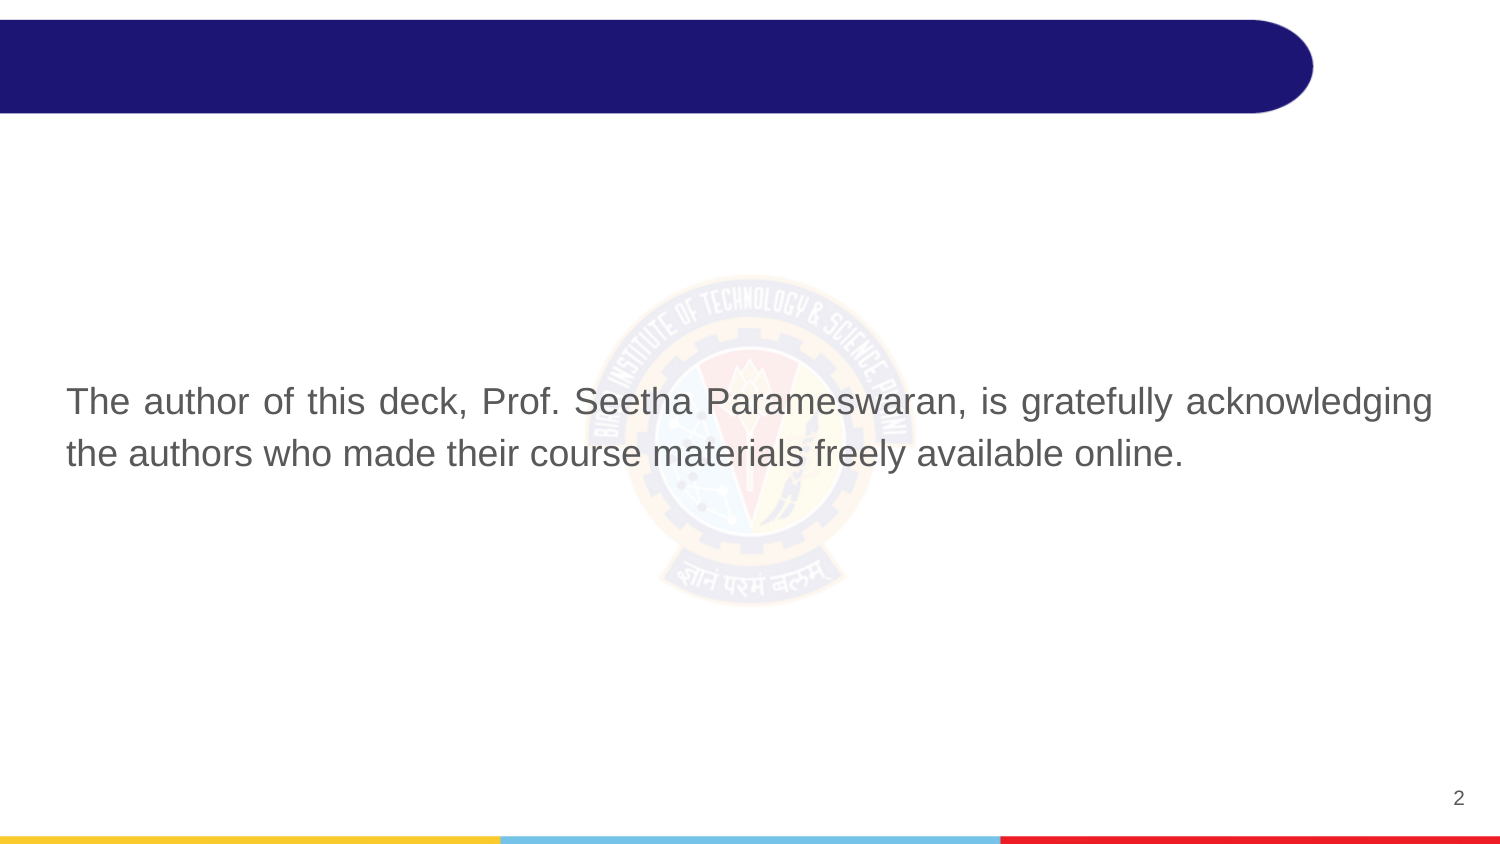

# The author of this deck, Prof. Seetha Parameswaran, is gratefully acknowledging the authors who made their course materials freely available online.
2